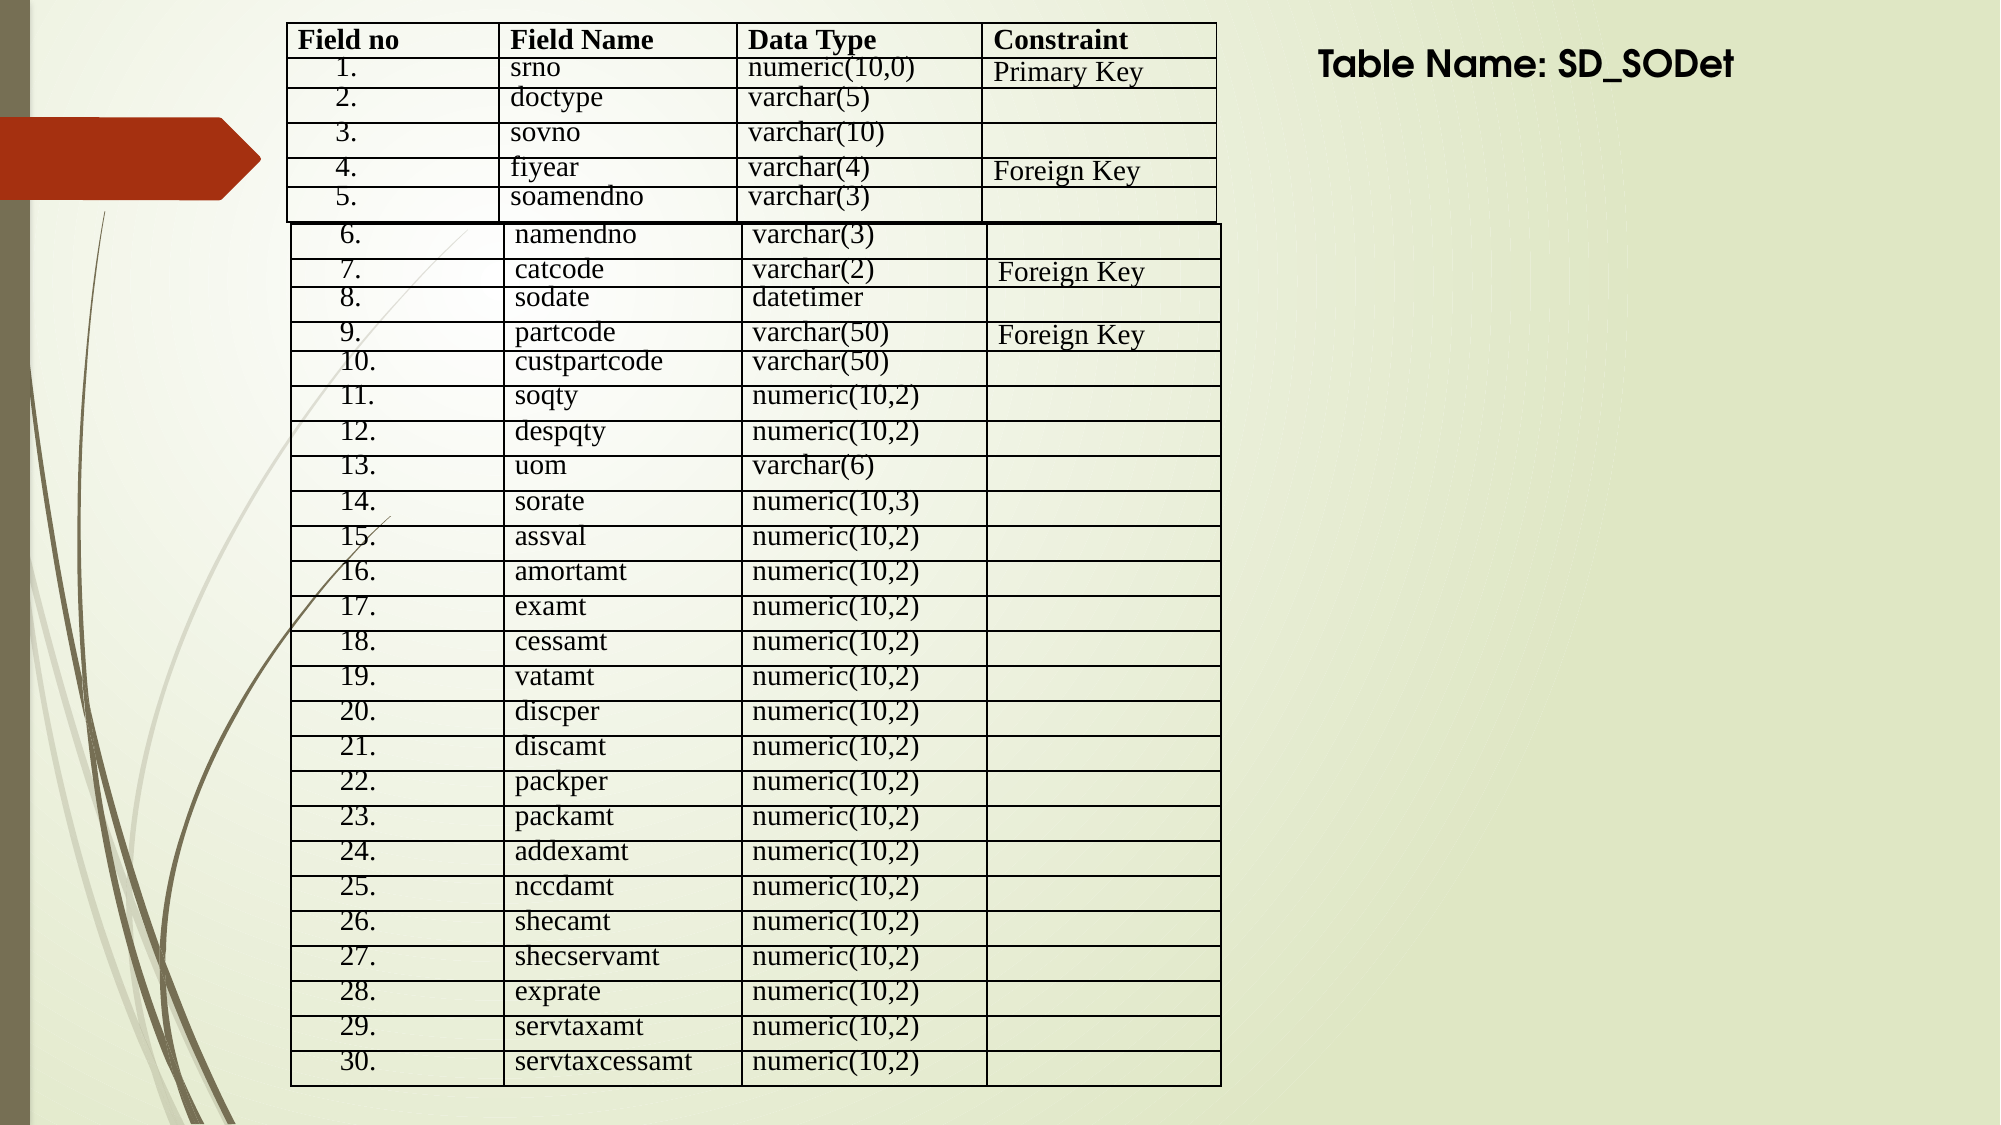

| Field no | Field Name | Data Type | Constraint |
| --- | --- | --- | --- |
| 1. | srno | numeric(10,0) | Primary Key |
| 2. | doctype | varchar(5) |  |
| 3. | sovno | varchar(10) |  |
| 4. | fiyear | varchar(4) | Foreign Key |
| 5. | soamendno | varchar(3) |  |
Table Name: SD_SODet
| 6. | namendno | varchar(3) |  |
| --- | --- | --- | --- |
| 7. | catcode | varchar(2) | Foreign Key |
| 8. | sodate | datetimer |  |
| 9. | partcode | varchar(50) | Foreign Key |
| 10. | custpartcode | varchar(50) |  |
| 11. | soqty | numeric(10,2) |  |
| 12. | despqty | numeric(10,2) |  |
| 13. | uom | varchar(6) |  |
| 14. | sorate | numeric(10,3) |  |
| 15. | assval | numeric(10,2) |  |
| 16. | amortamt | numeric(10,2) |  |
| 17. | examt | numeric(10,2) |  |
| 18. | cessamt | numeric(10,2) |  |
| 19. | vatamt | numeric(10,2) |  |
| 20. | discper | numeric(10,2) |  |
| 21. | discamt | numeric(10,2) |  |
| 22. | packper | numeric(10,2) |  |
| 23. | packamt | numeric(10,2) |  |
| 24. | addexamt | numeric(10,2) |  |
| 25. | nccdamt | numeric(10,2) |  |
| 26. | shecamt | numeric(10,2) |  |
| 27. | shecservamt | numeric(10,2) |  |
| 28. | exprate | numeric(10,2) |  |
| 29. | servtaxamt | numeric(10,2) |  |
| 30. | servtaxcessamt | numeric(10,2) |  |